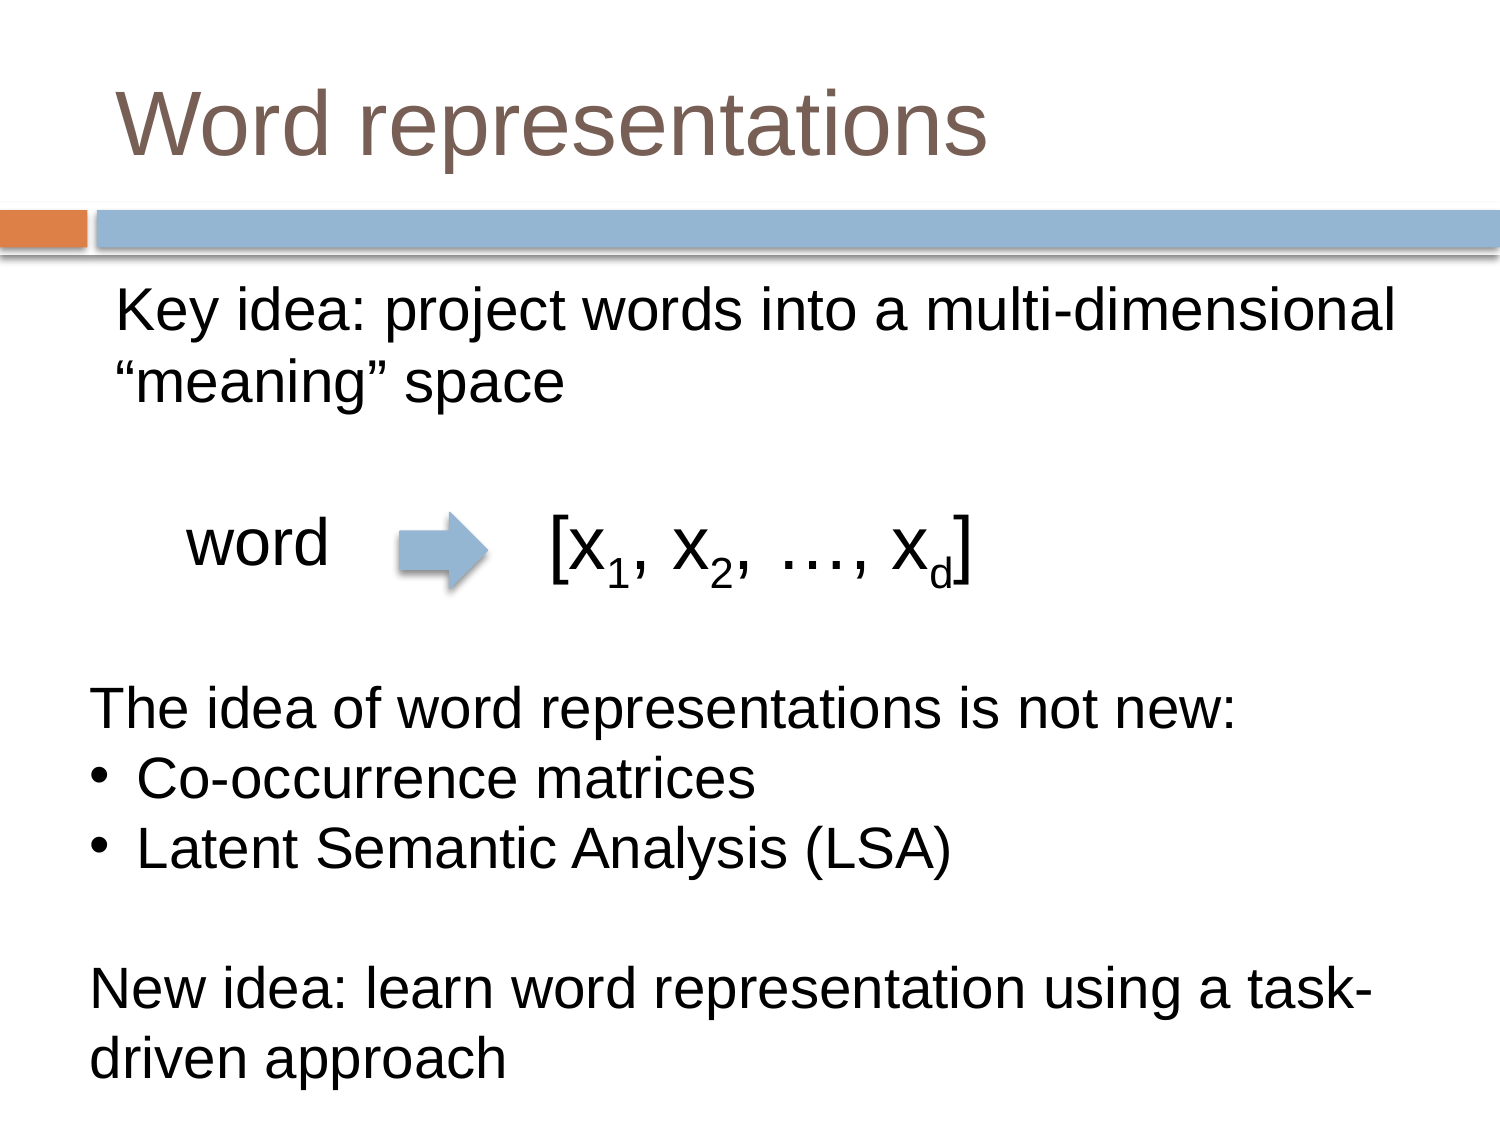

# Word representations
Key idea: project words into a multi-dimensional “meaning” space
[x1, x2, …, xd]
word

The idea of word representations is not new:
Co-occurrence matrices
Latent Semantic Analysis (LSA)

New idea: learn word representation using a task-driven approach